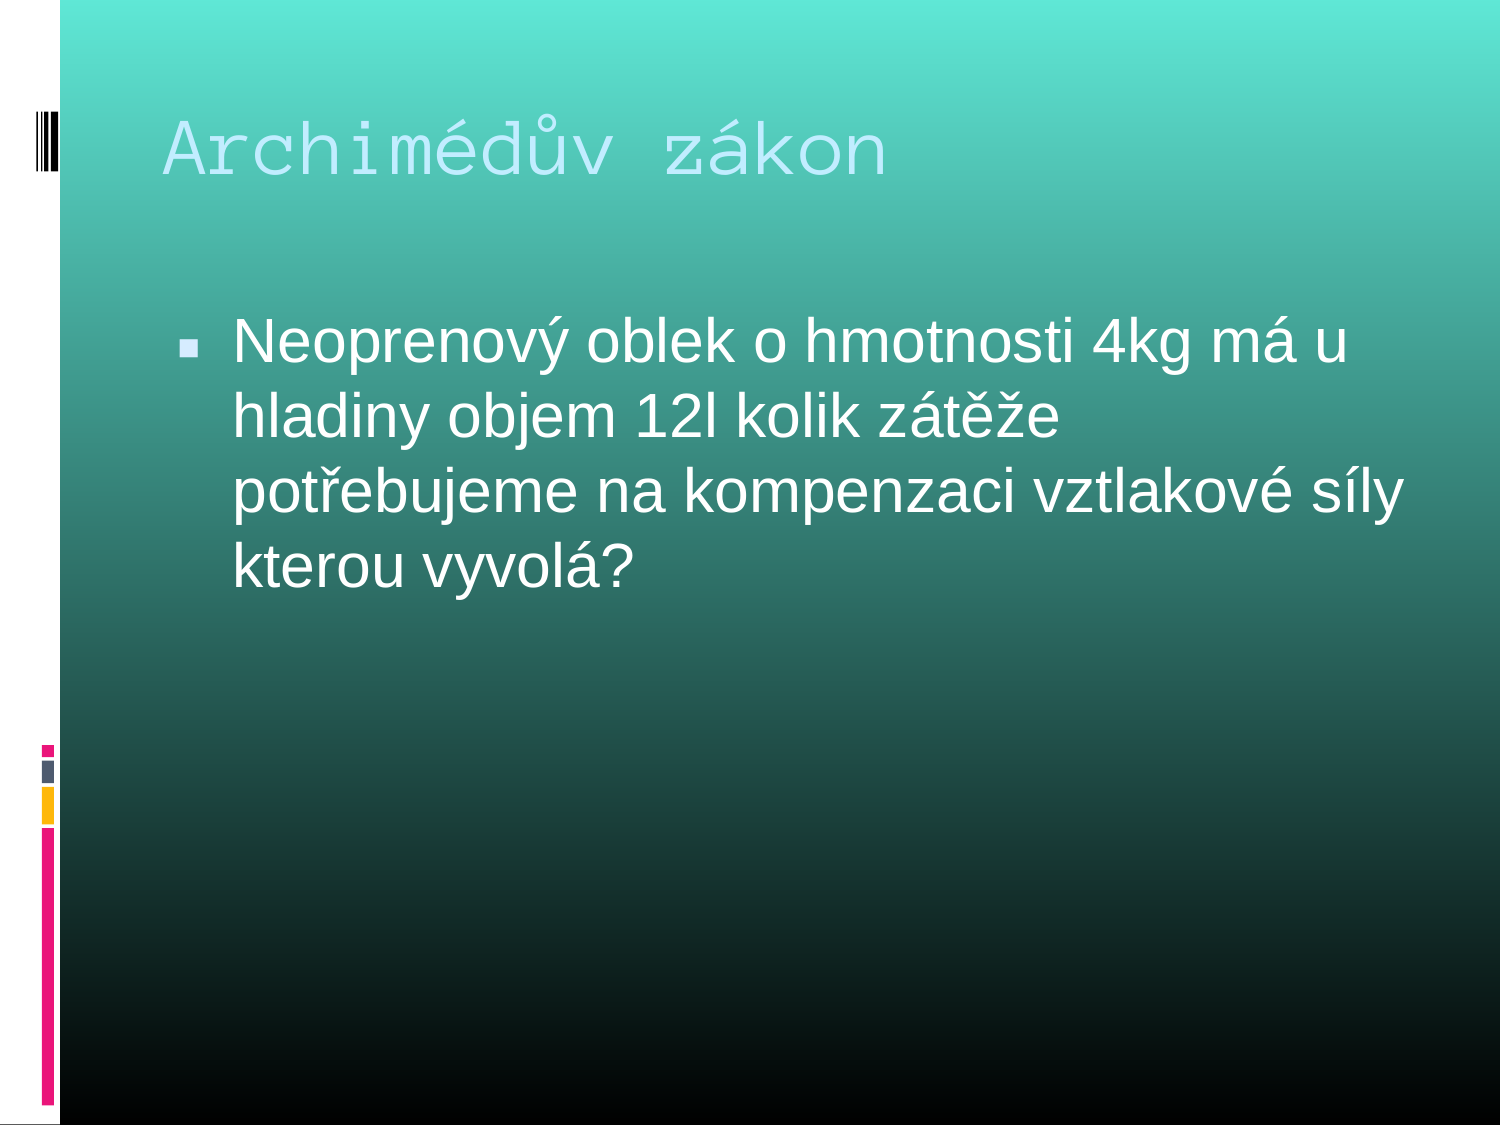

# Archimédův zákon
Neoprenový oblek o hmotnosti 4kg má u hladiny objem 12l kolik zátěže potřebujeme na kompenzaci vztlakové síly kterou vyvolá?